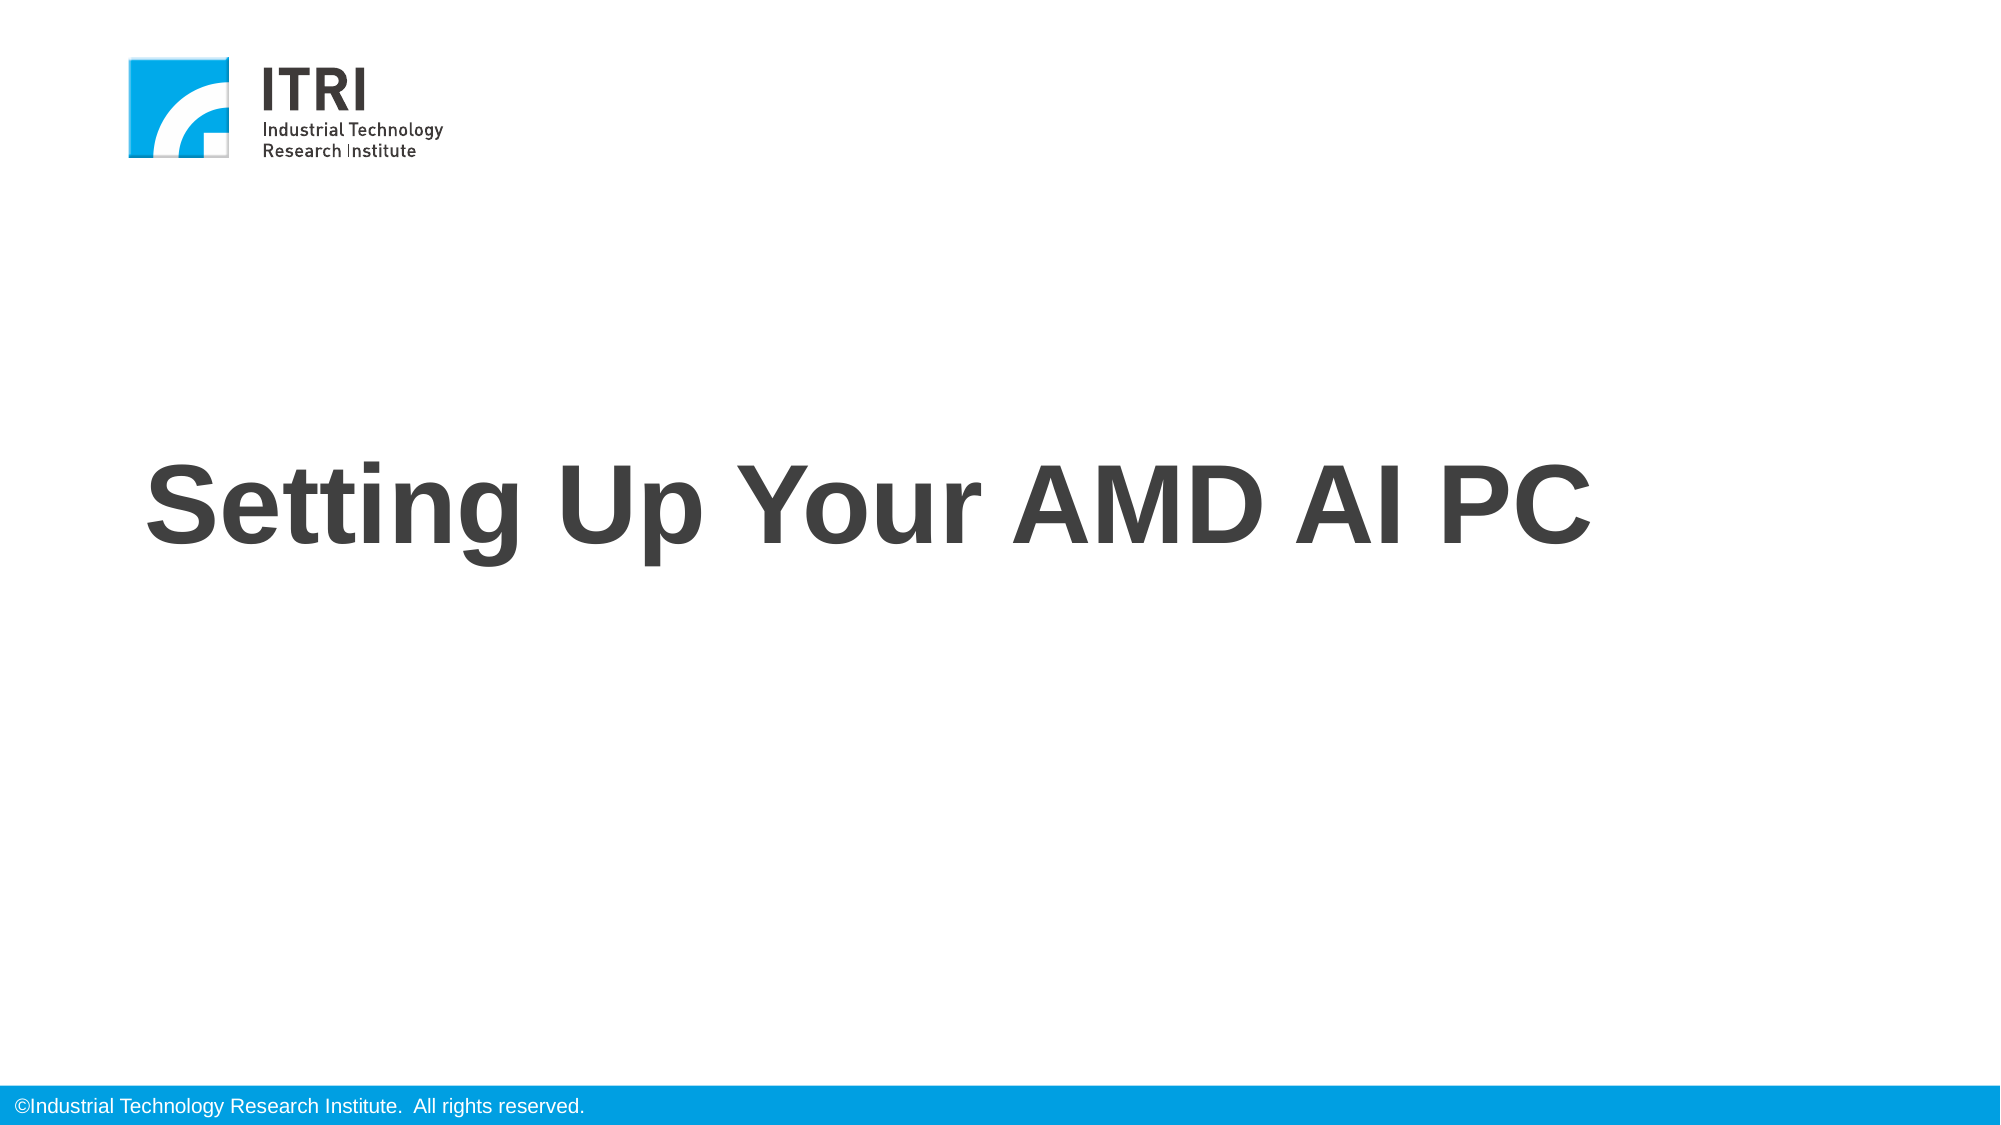

# Setting Up Your AMD AI PC